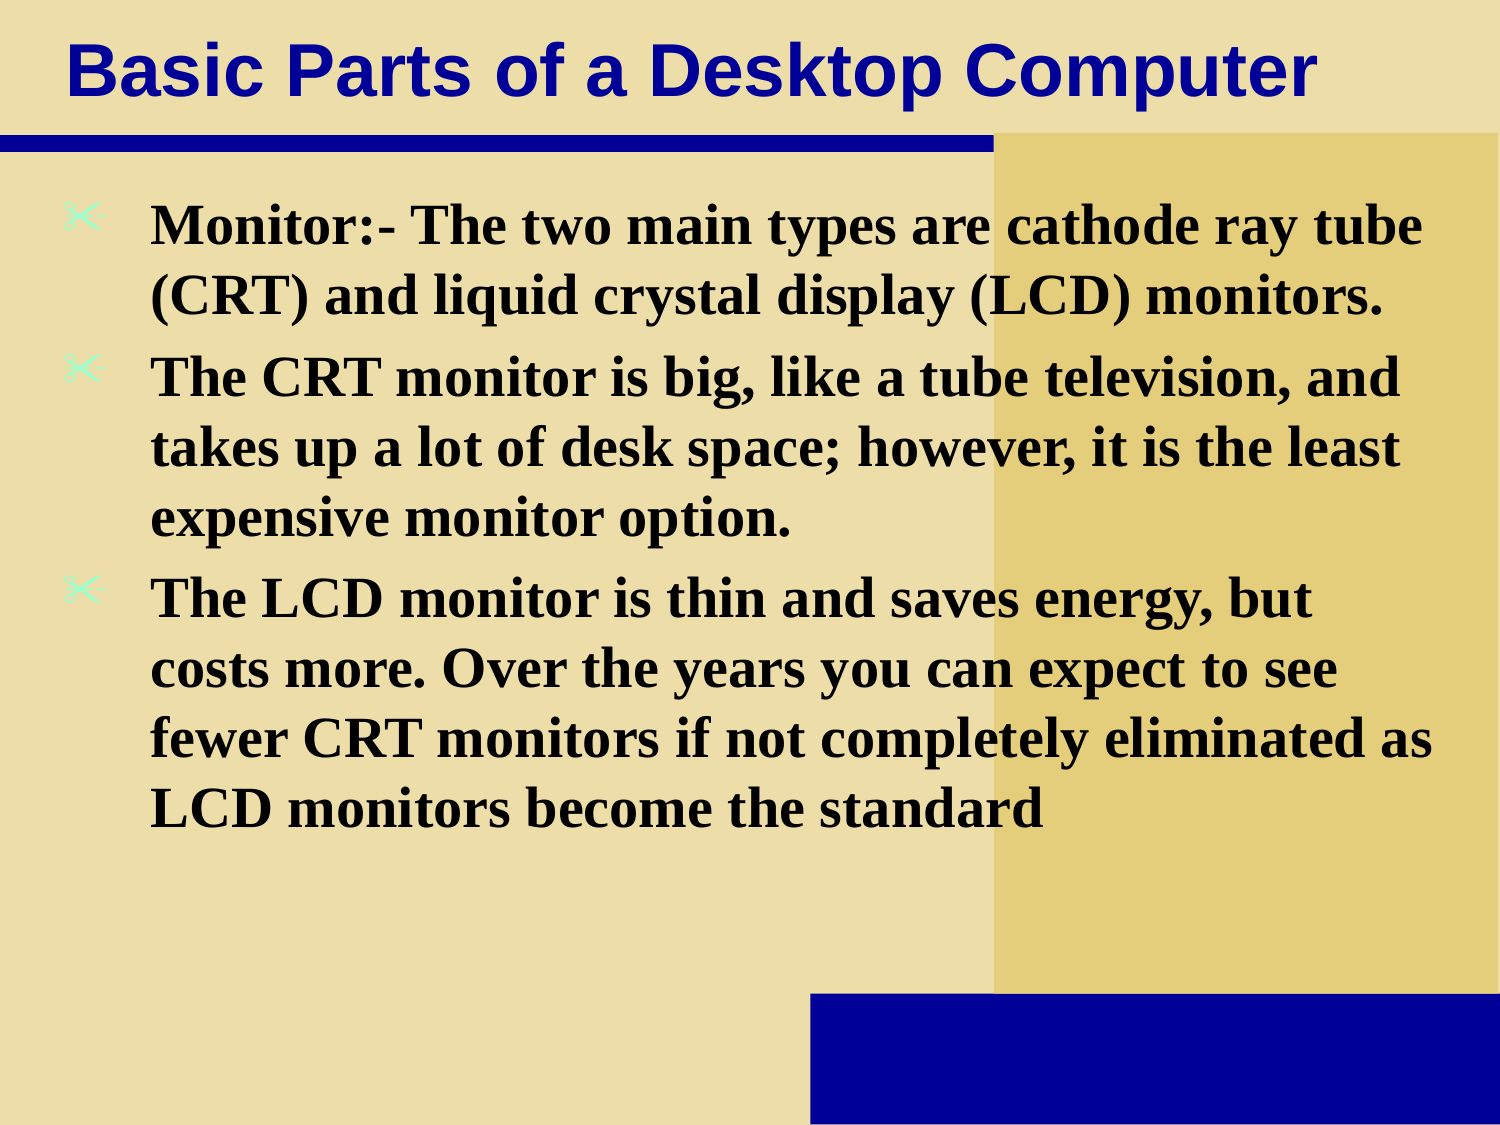

# Basic Parts of a Desktop Computer
Monitor:- The two main types are cathode ray tube (CRT) and liquid crystal display (LCD) monitors.
The CRT monitor is big, like a tube television, and takes up a lot of desk space; however, it is the least expensive monitor option.
The LCD monitor is thin and saves energy, but costs more. Over the years you can expect to see fewer CRT monitors if not completely eliminated as LCD monitors become the standard